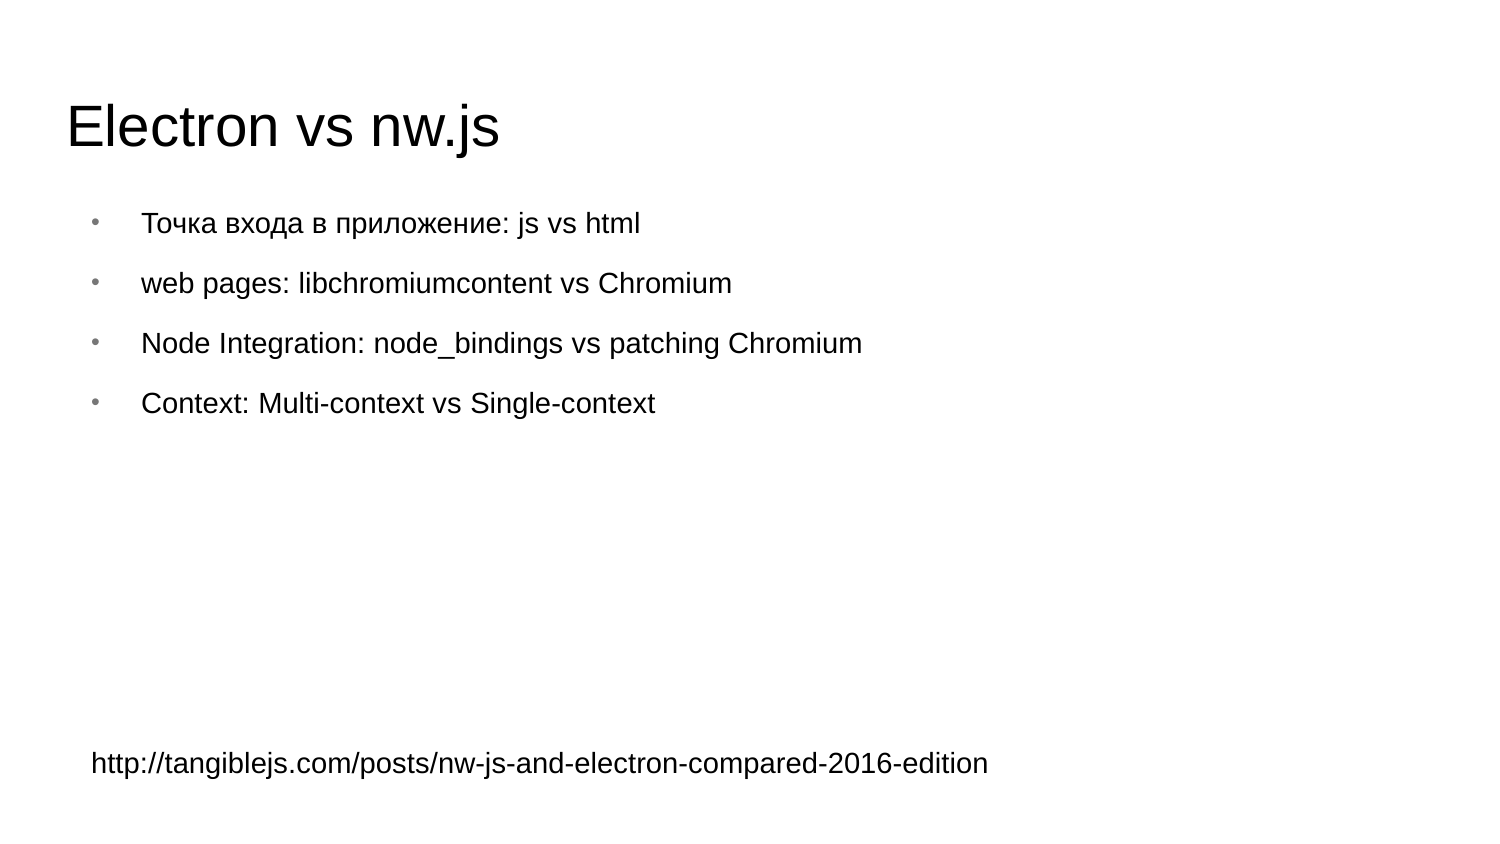

# Electron vs nw.js
Точка входа в приложение: js vs html
web pages: libchromiumcontent vs Chromium
Node Integration: node_bindings vs patching Chromium
Context: Multi-context vs Single-context

http://tangiblejs.com/posts/nw-js-and-electron-compared-2016-edition